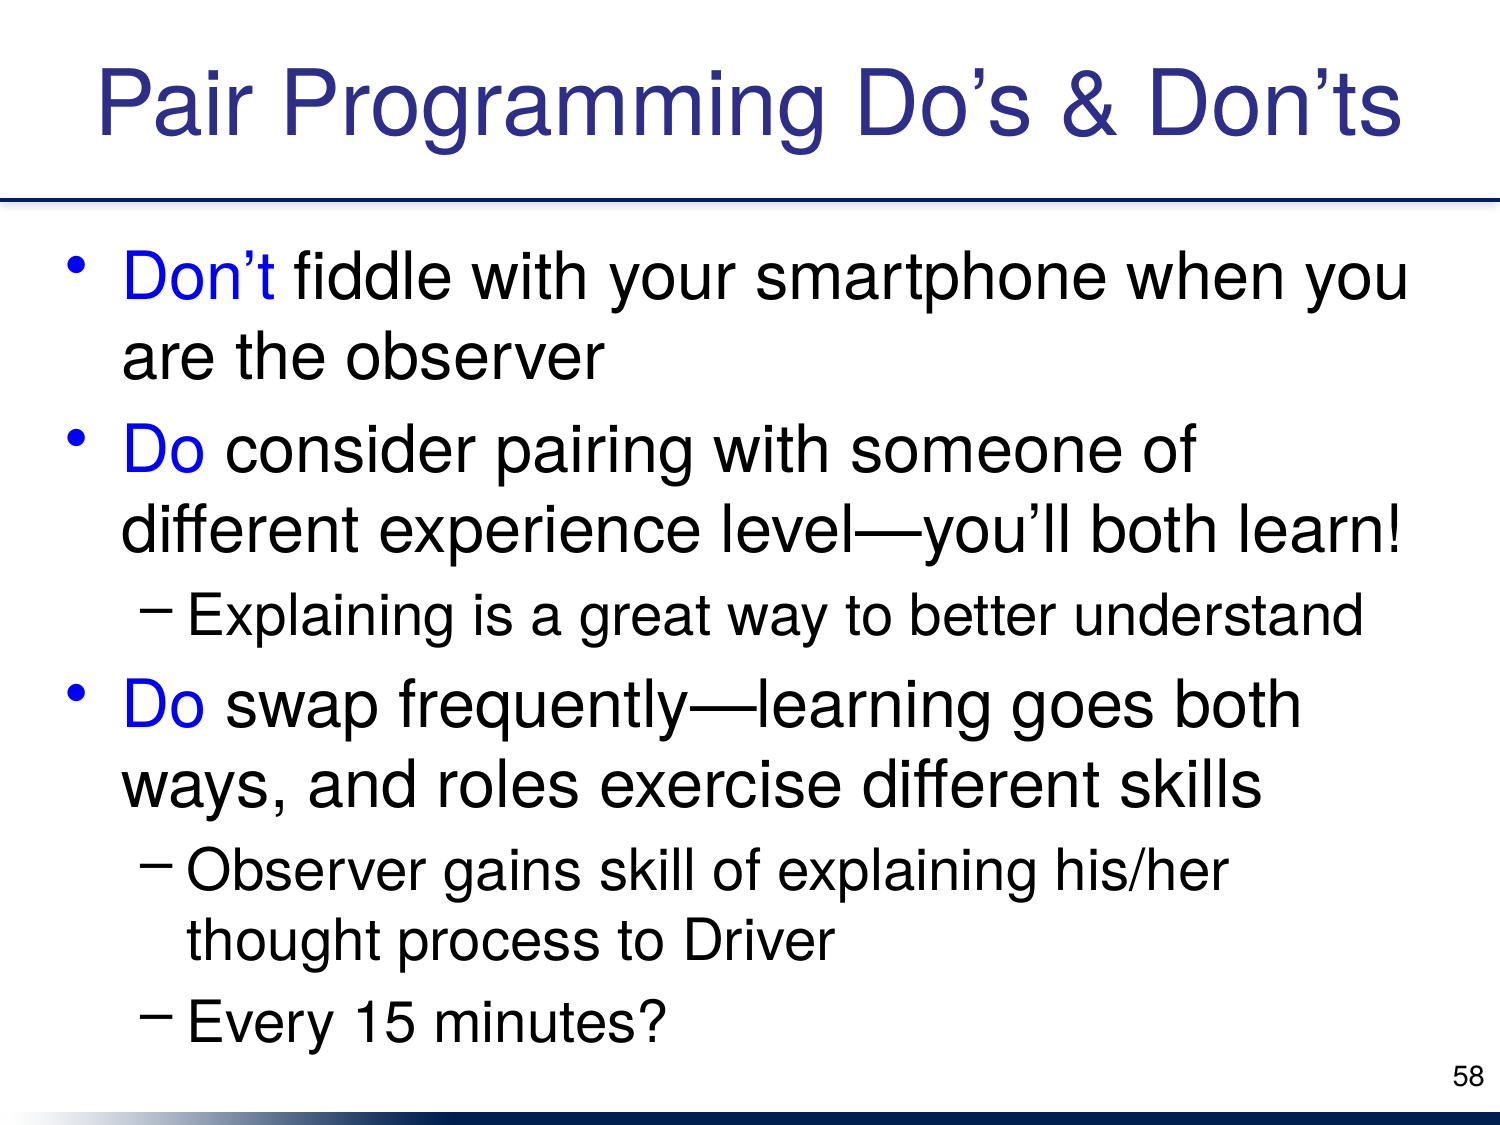

# Pair Programming Do’s & Don’ts
Don’t fiddle with your smartphone when you are the observer
Do consider pairing with someone of different experience level—you’ll both learn!
Explaining is a great way to better understand
Do swap frequently—learning goes both ways, and roles exercise different skills
Observer gains skill of explaining his/her thought process to Driver
Every 15 minutes?

58